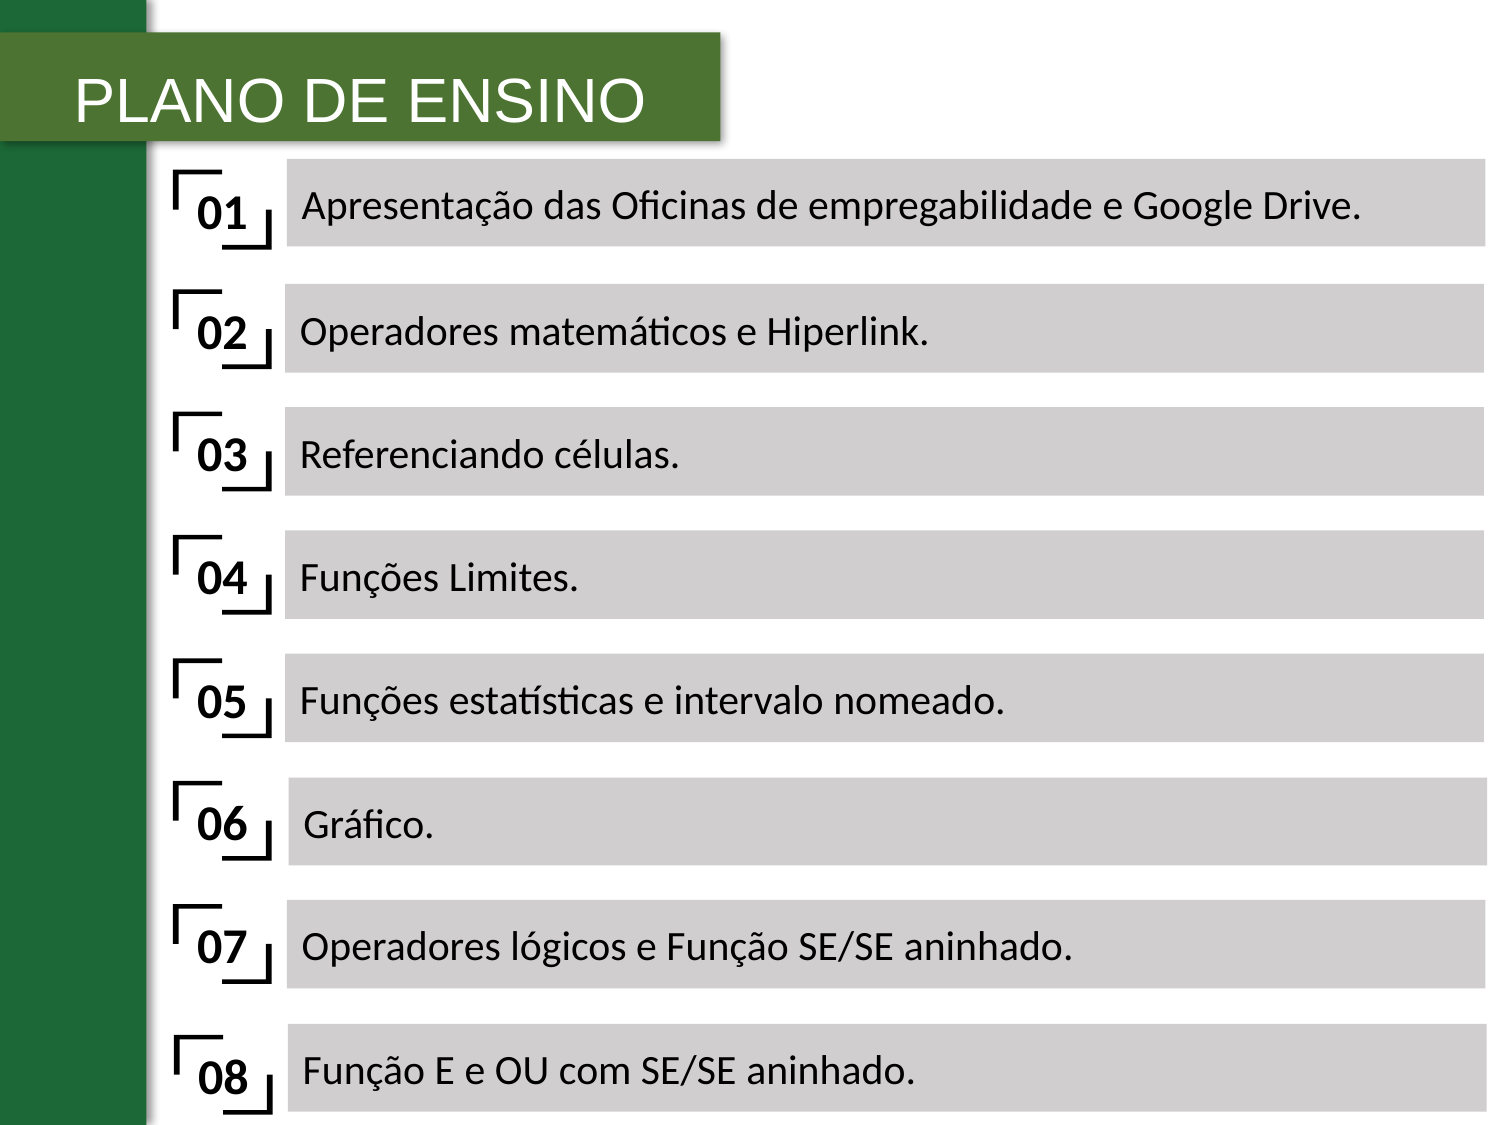

Apresentação das Oficinas de empregabilidade e Google Drive.
01
Operadores matemáticos e Hiperlink.
02
Referenciando células.
03
Funções Limites.
04
Funções estatísticas e intervalo nomeado.
05

Gráfico.
06
Operadores lógicos e Função SE/SE aninhado.
07

Função E e OU com SE/SE aninhado.
08